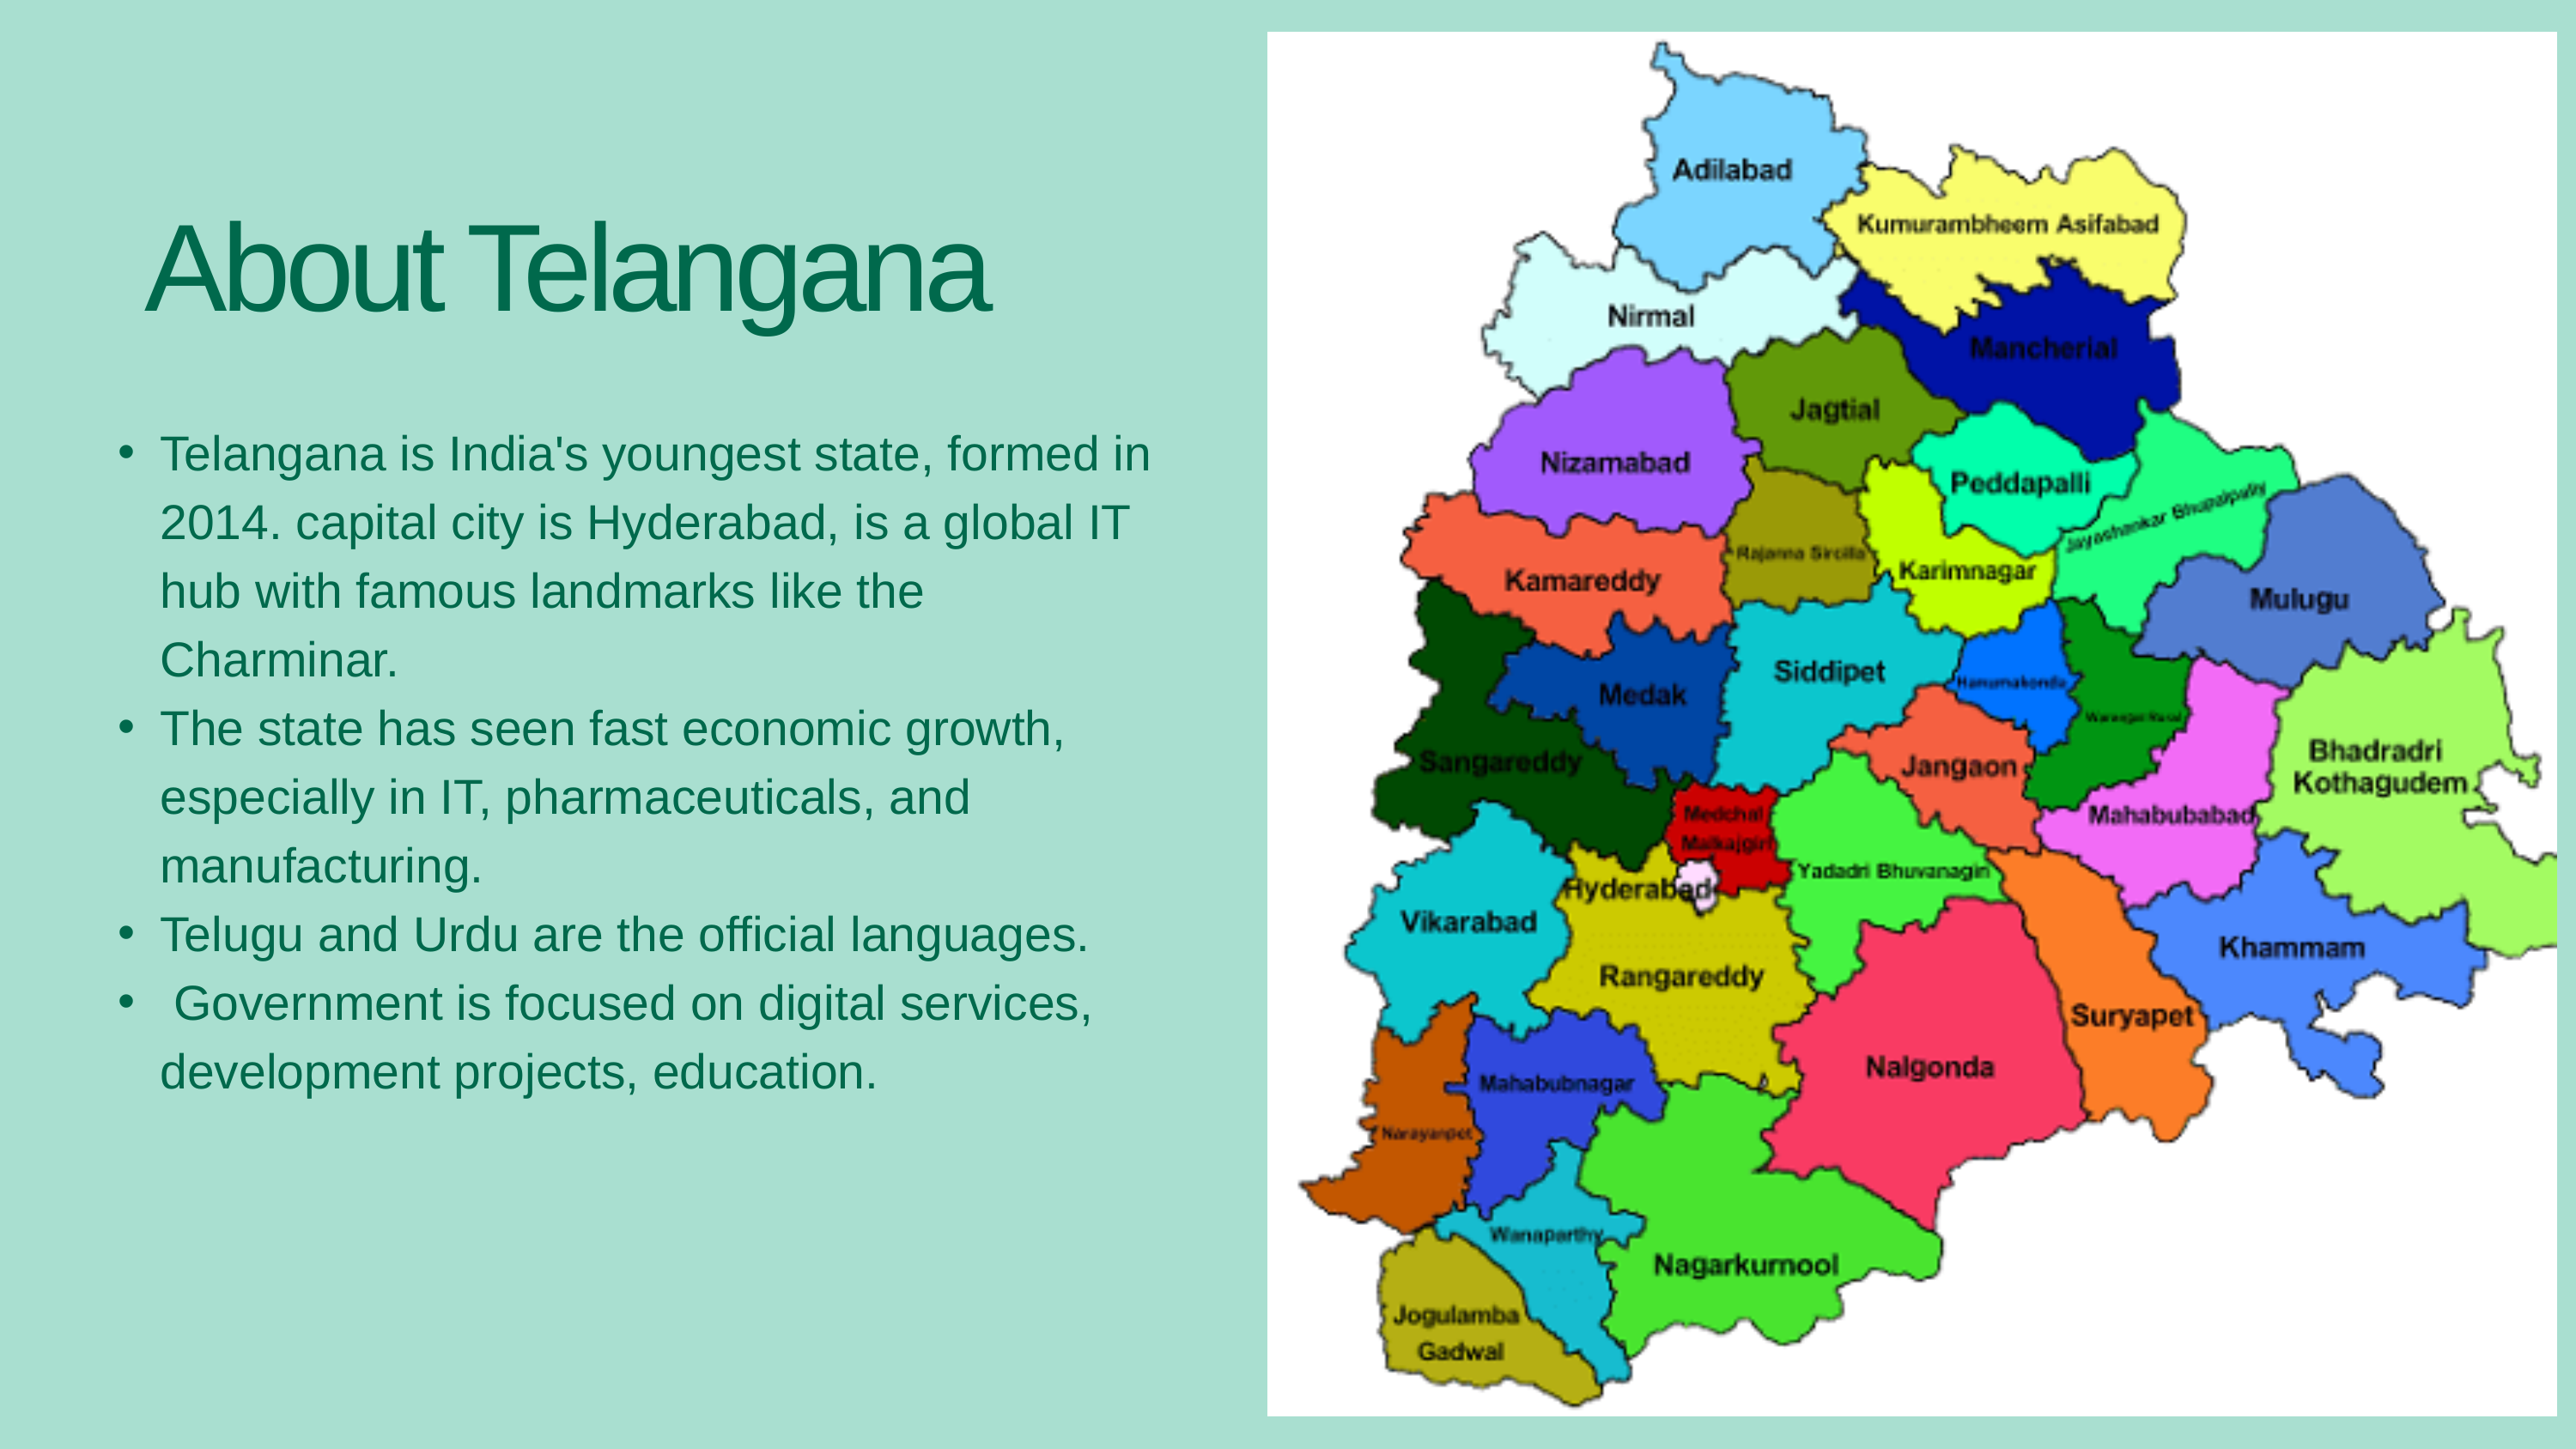

About Telangana
Telangana is India's youngest state, formed in 2014. capital city is Hyderabad, is a global IT hub with famous landmarks like the Charminar.
The state has seen fast economic growth, especially in IT, pharmaceuticals, and manufacturing.
Telugu and Urdu are the official languages.
 Government is focused on digital services, development projects, education.